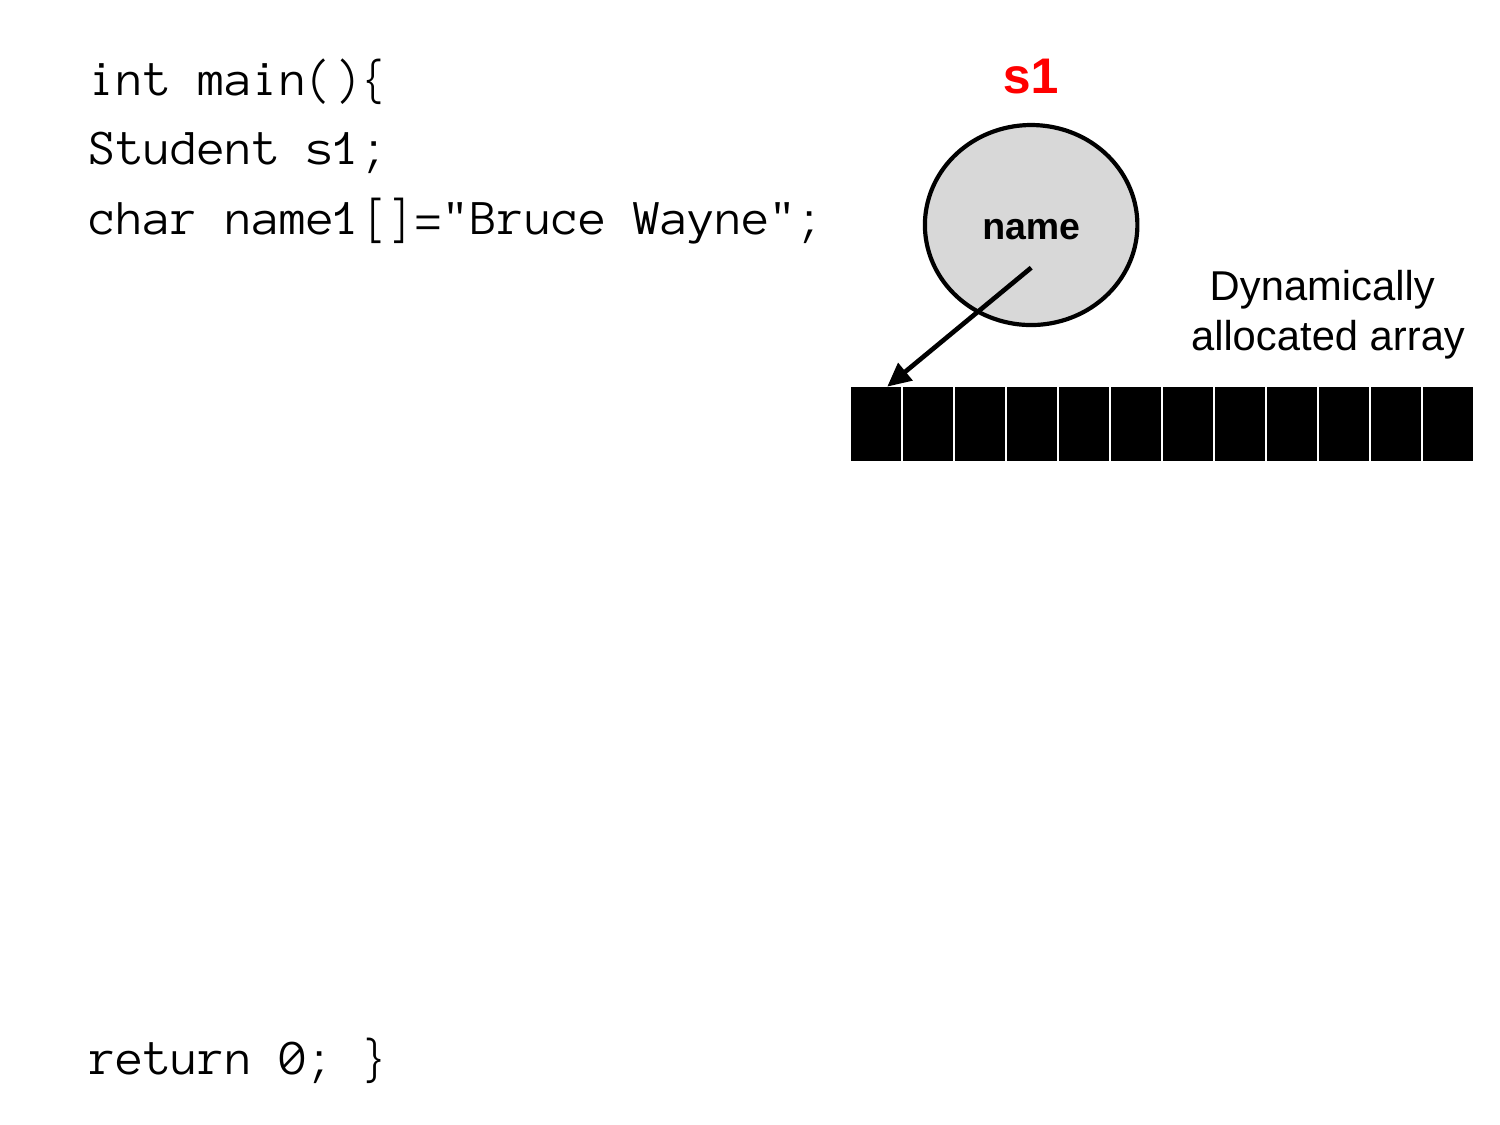

s1
int main(){
Student s1;
char name1[]="Bruce Wayne";

return 0; }
name
Dynamically
allocated array
| B | r | u | c | e |  | W | a | y | n | e |  |
| --- | --- | --- | --- | --- | --- | --- | --- | --- | --- | --- | --- |